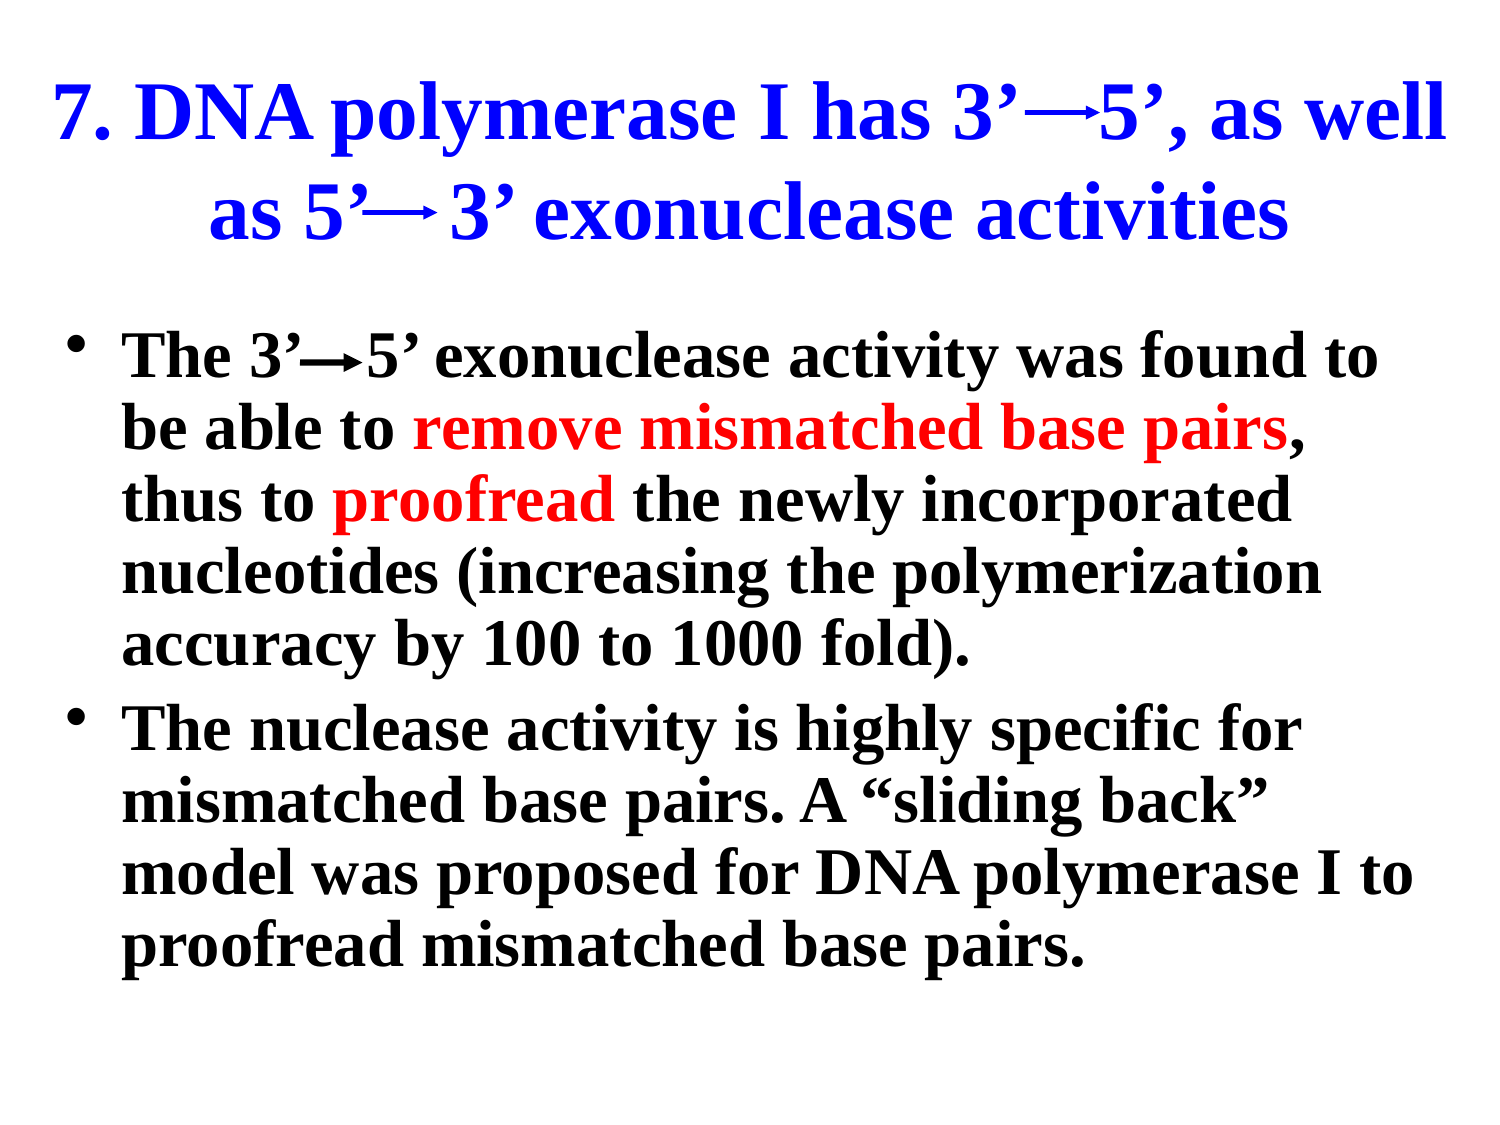

# 7. DNA polymerase I has 3’    5’, as well as 5’    3’ exonuclease activities

The 3’    5’ exonuclease activity was found to be able to remove mismatched base pairs, thus to proofread the newly incorporated nucleotides (increasing the polymerization accuracy by 100 to 1000 fold).
The nuclease activity is highly specific for mismatched base pairs. A “sliding back” model was proposed for DNA polymerase I to proofread mismatched base pairs.